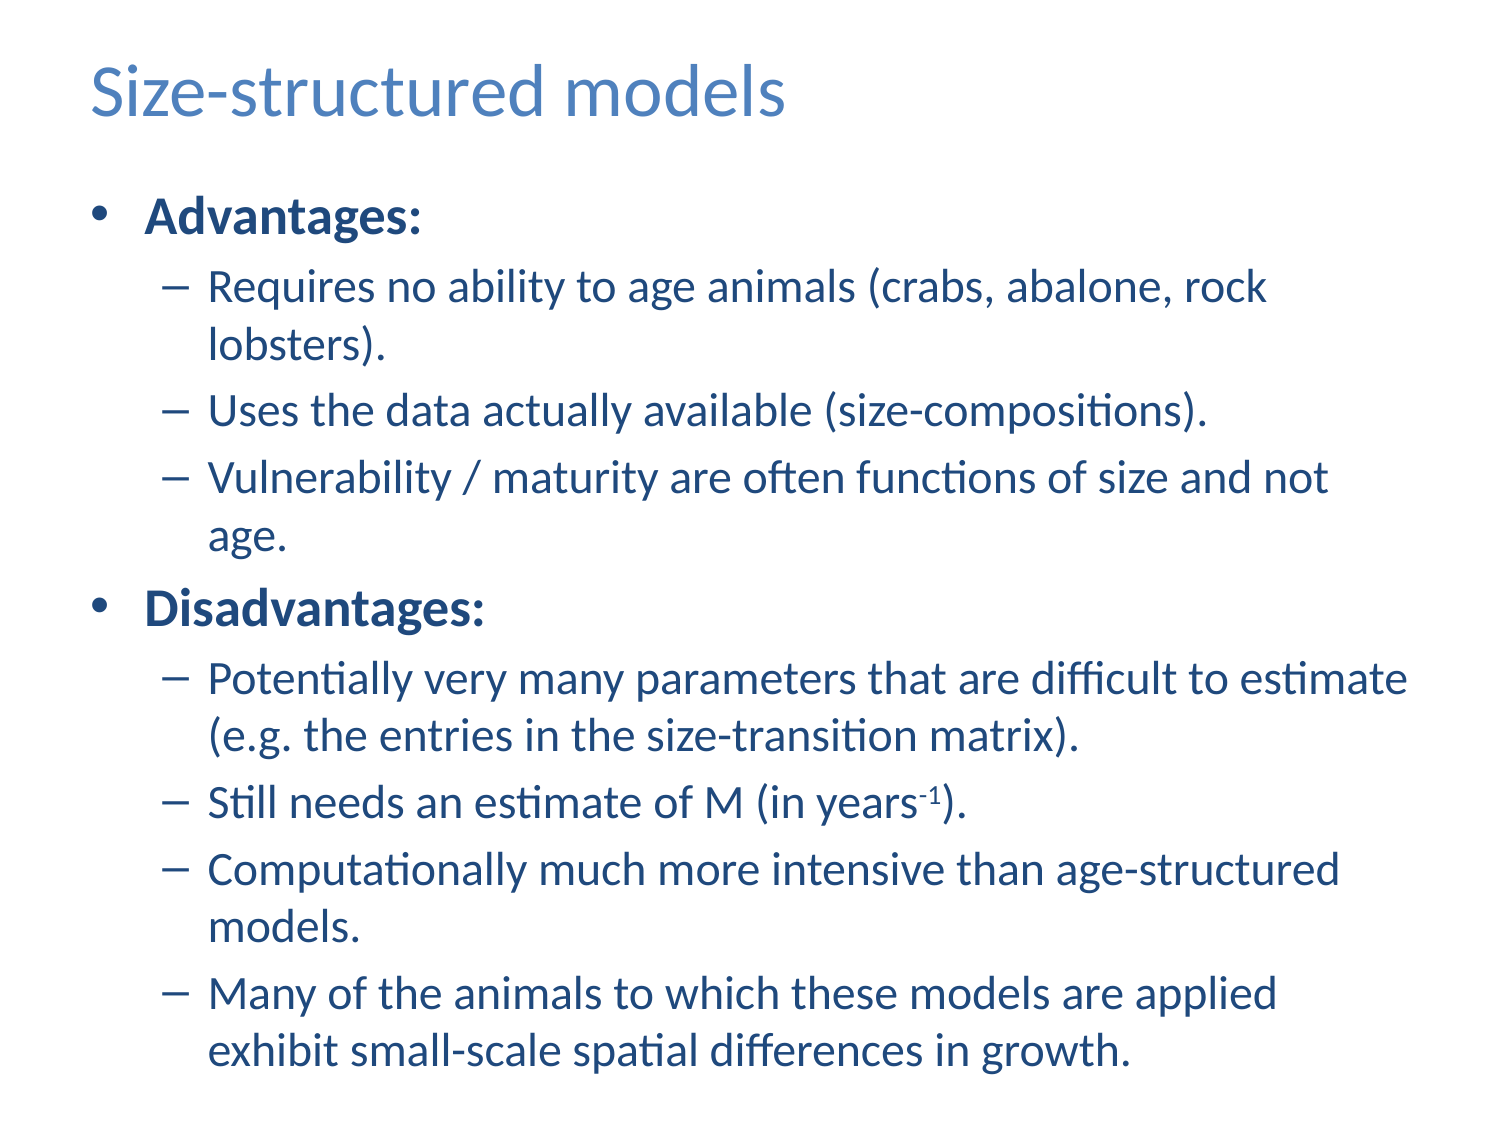

# Size-structured models
Advantages:
Requires no ability to age animals (crabs, abalone, rock lobsters).
Uses the data actually available (size-compositions).
Vulnerability / maturity are often functions of size and not age.
Disadvantages:
Potentially very many parameters that are difficult to estimate (e.g. the entries in the size-transition matrix).
Still needs an estimate of M (in years-1).
Computationally much more intensive than age-structured models.
Many of the animals to which these models are applied exhibit small-scale spatial differences in growth.